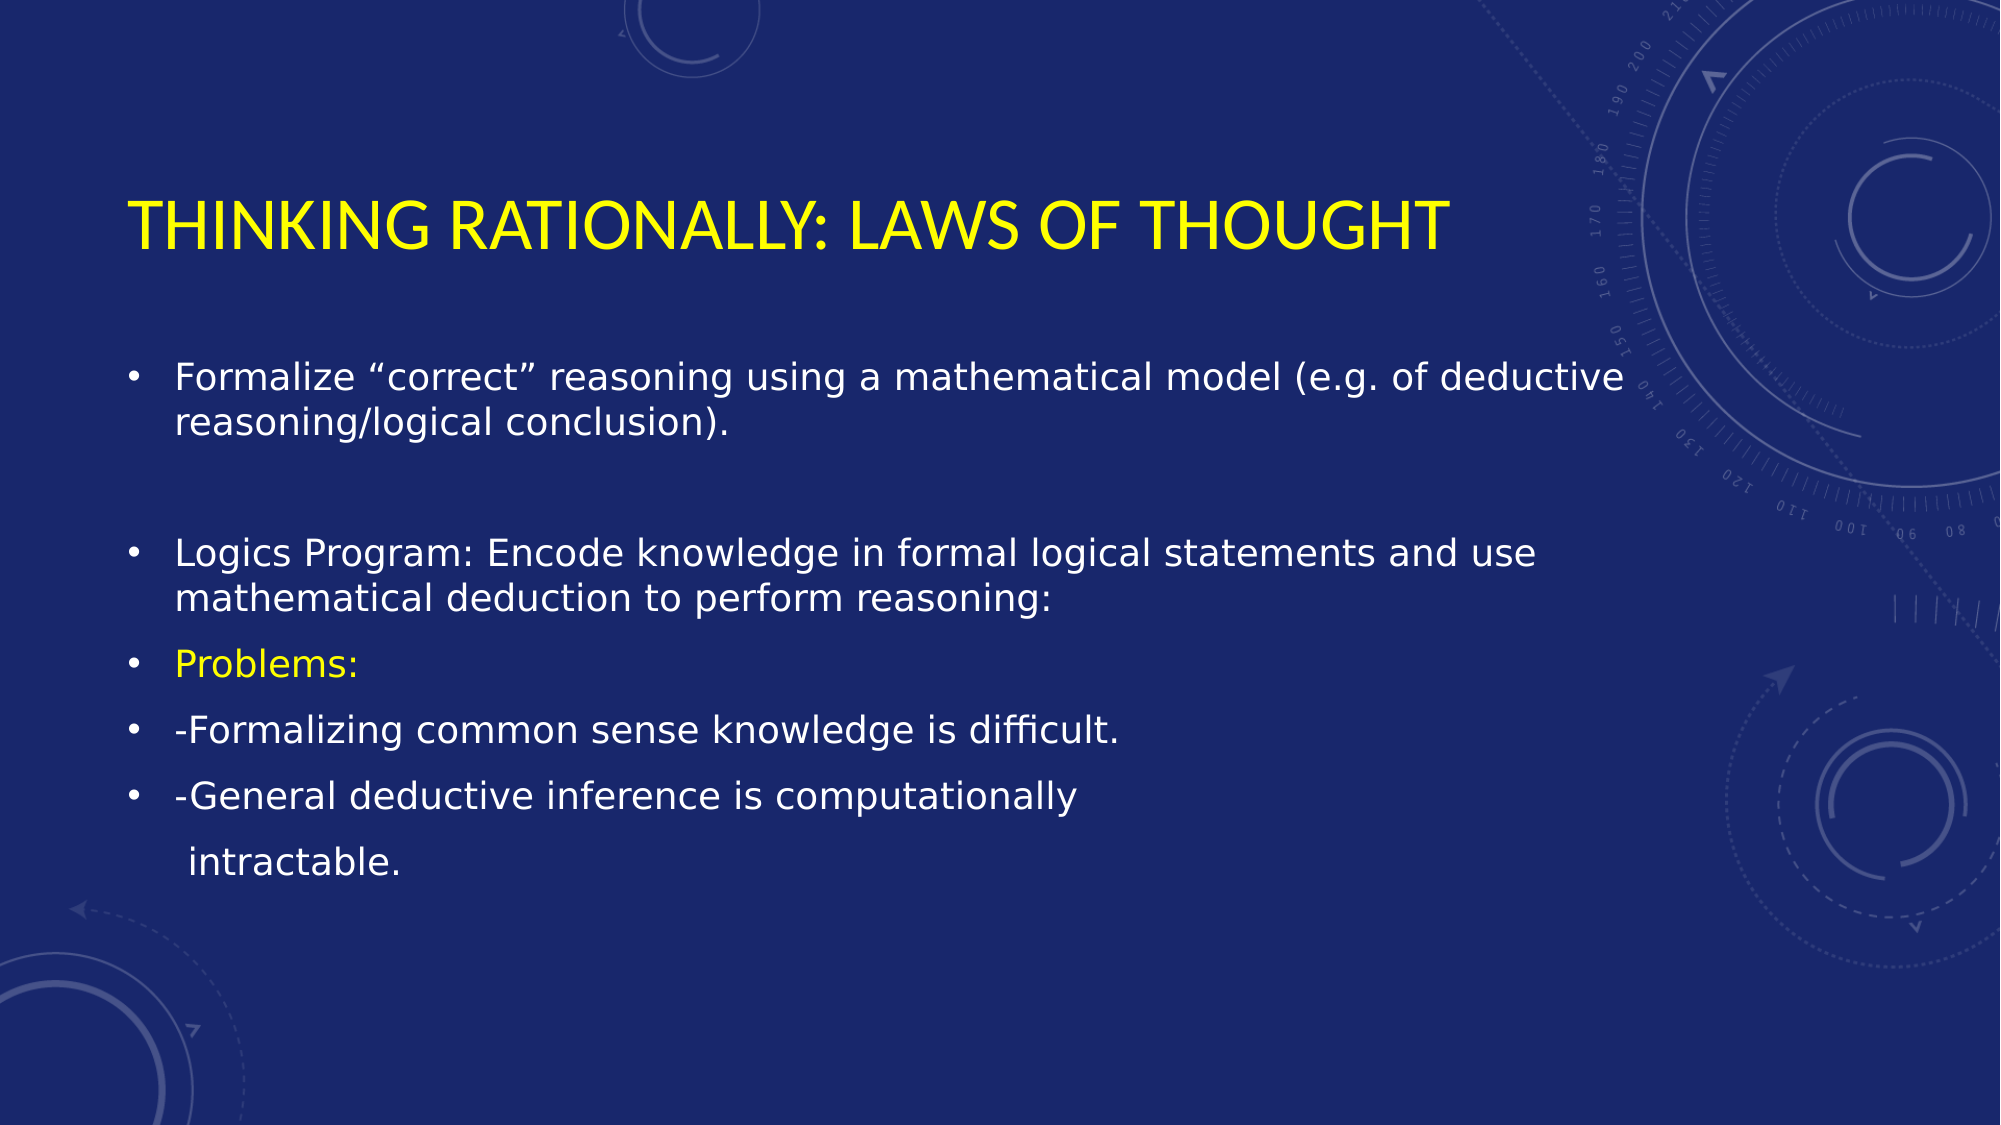

# Thinking Rationally: Laws of Thought
Formalize “correct” reasoning using a mathematical model (e.g. of deductive reasoning/logical conclusion).

Logics Program: Encode knowledge in formal logical statements and use mathematical deduction to perform reasoning:
Problems:
-Formalizing common sense knowledge is difficult.
-General deductive inference is computationally
     intractable.